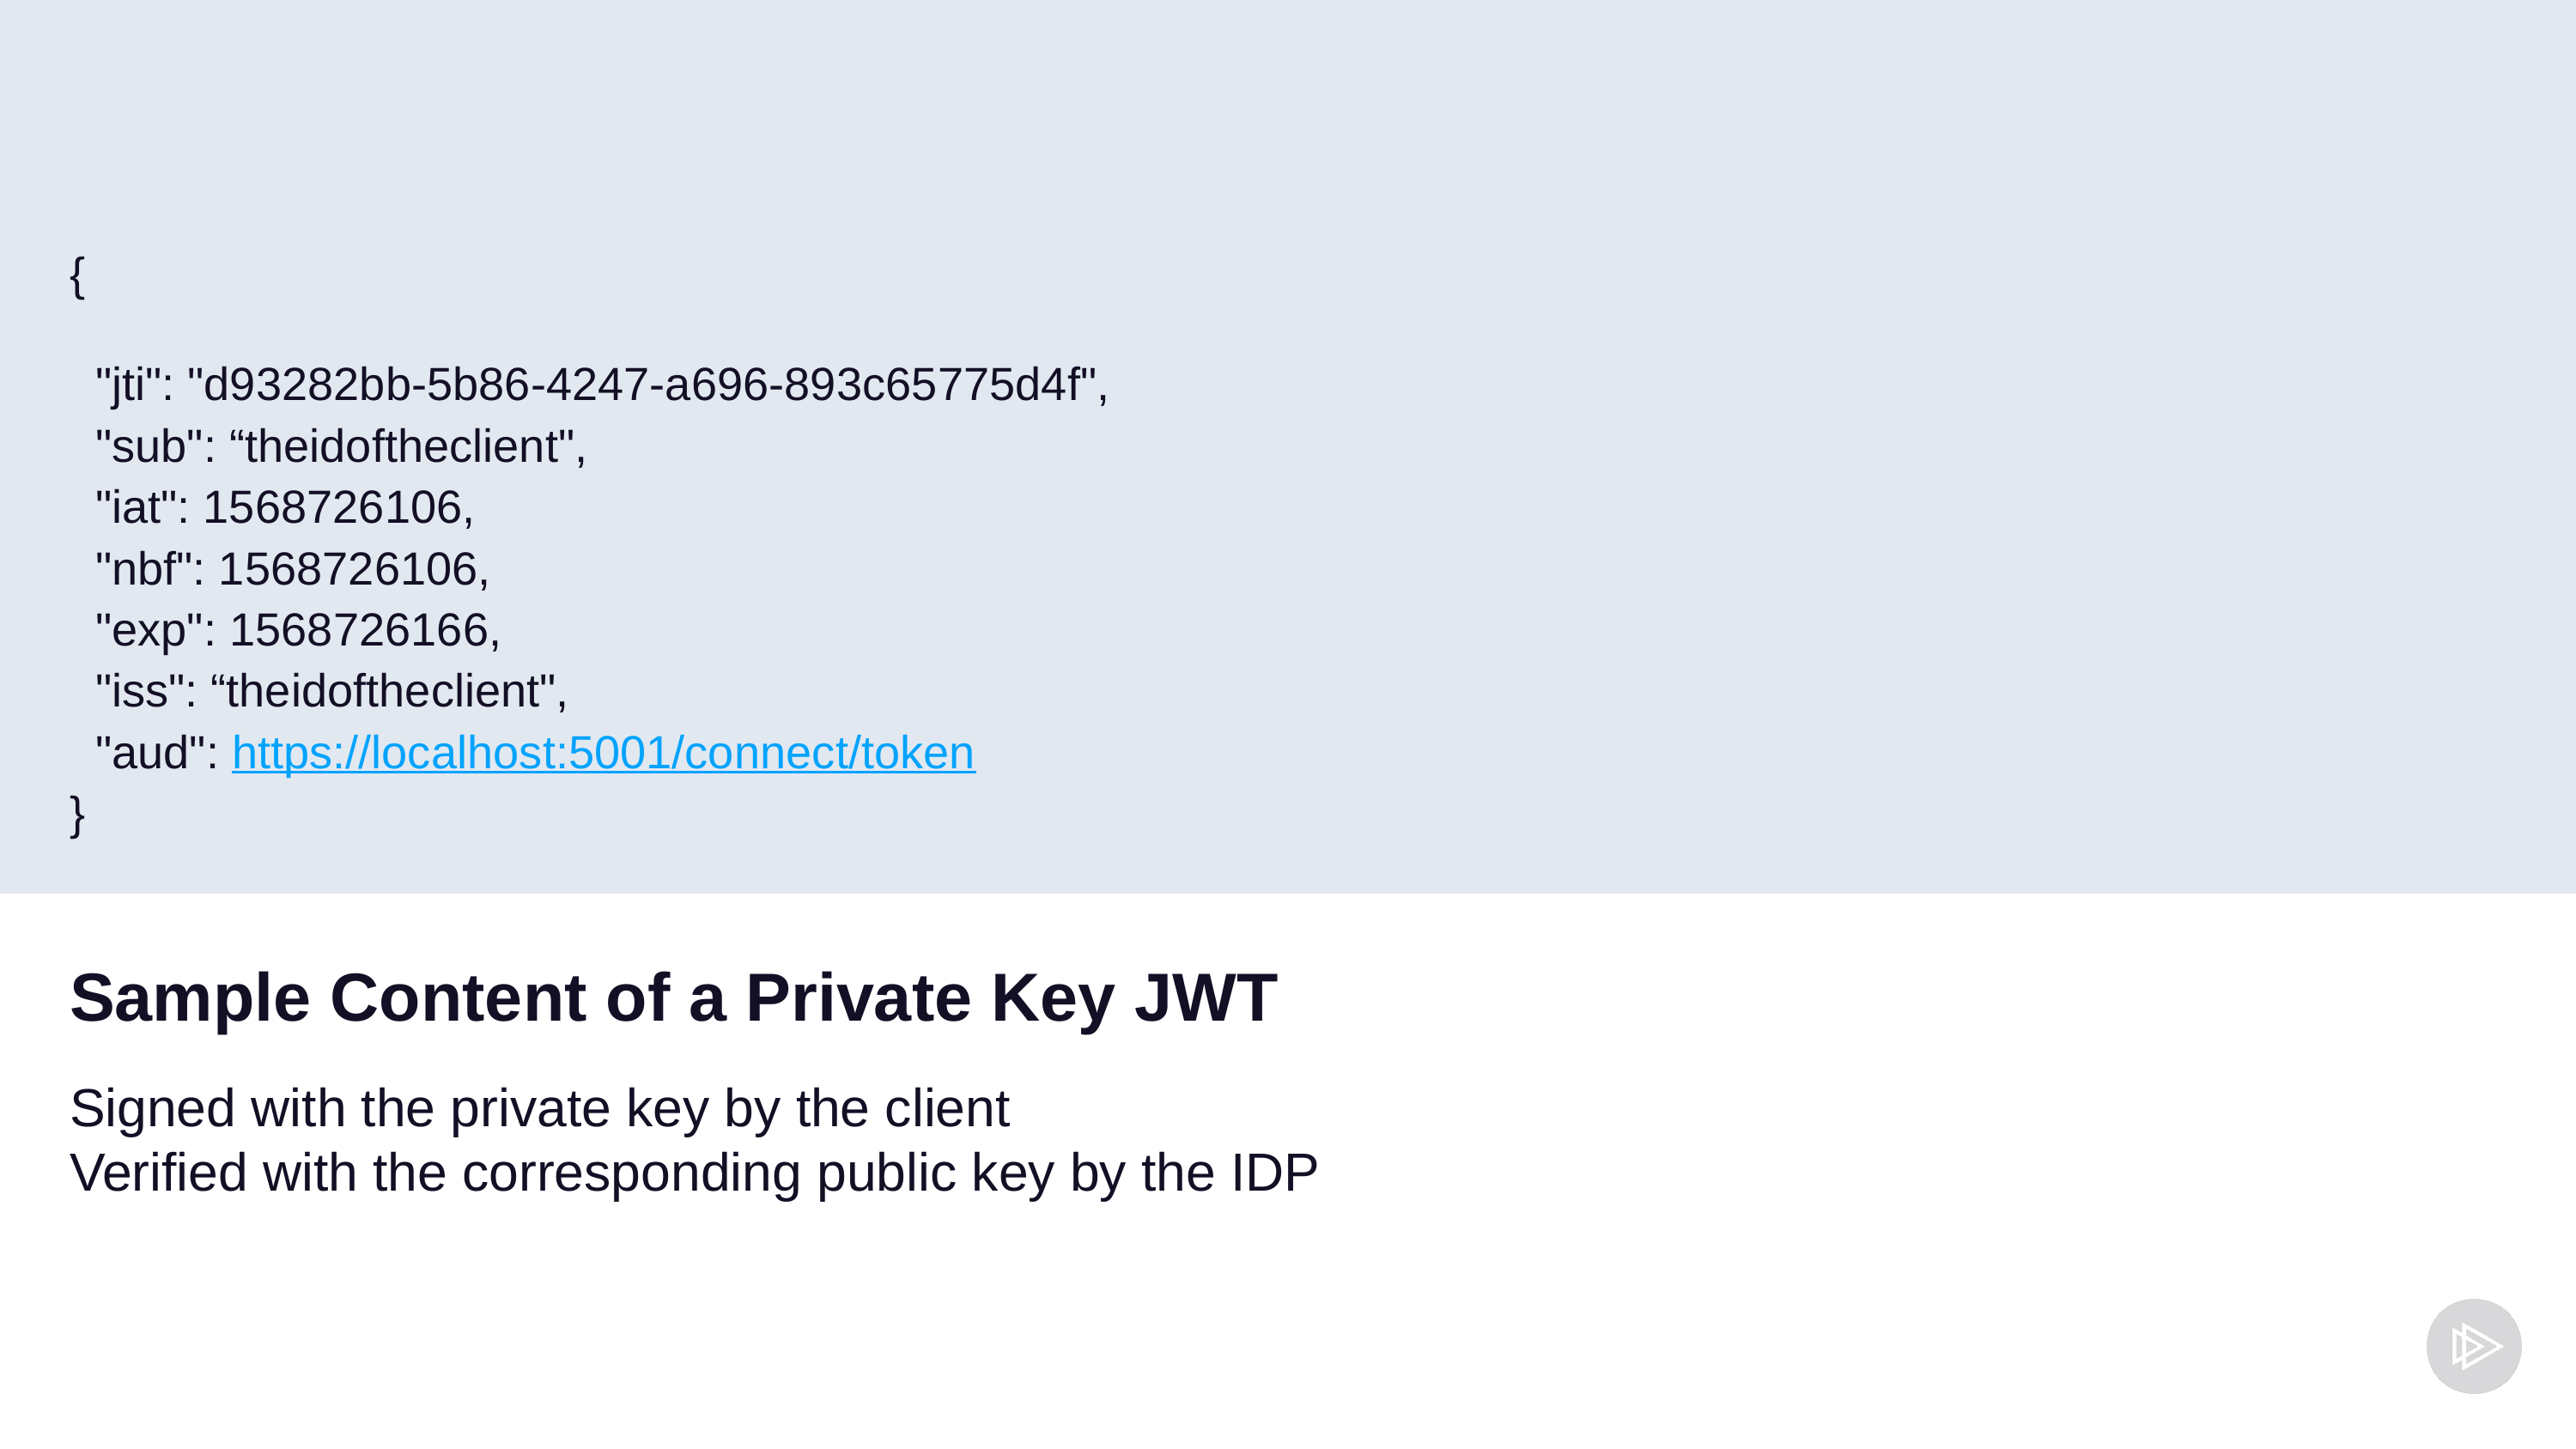

{
  "jti": "d93282bb-5b86-4247-a696-893c65775d4f",
  "sub": “theidoftheclient",
  "iat": 1568726106,
  "nbf": 1568726106,
  "exp": 1568726166,
  "iss": “theidoftheclient",
  "aud": https://localhost:5001/connect/token
}
# Sample Content of a Private Key JWT
Signed with the private key by the client
Verified with the corresponding public key by the IDP